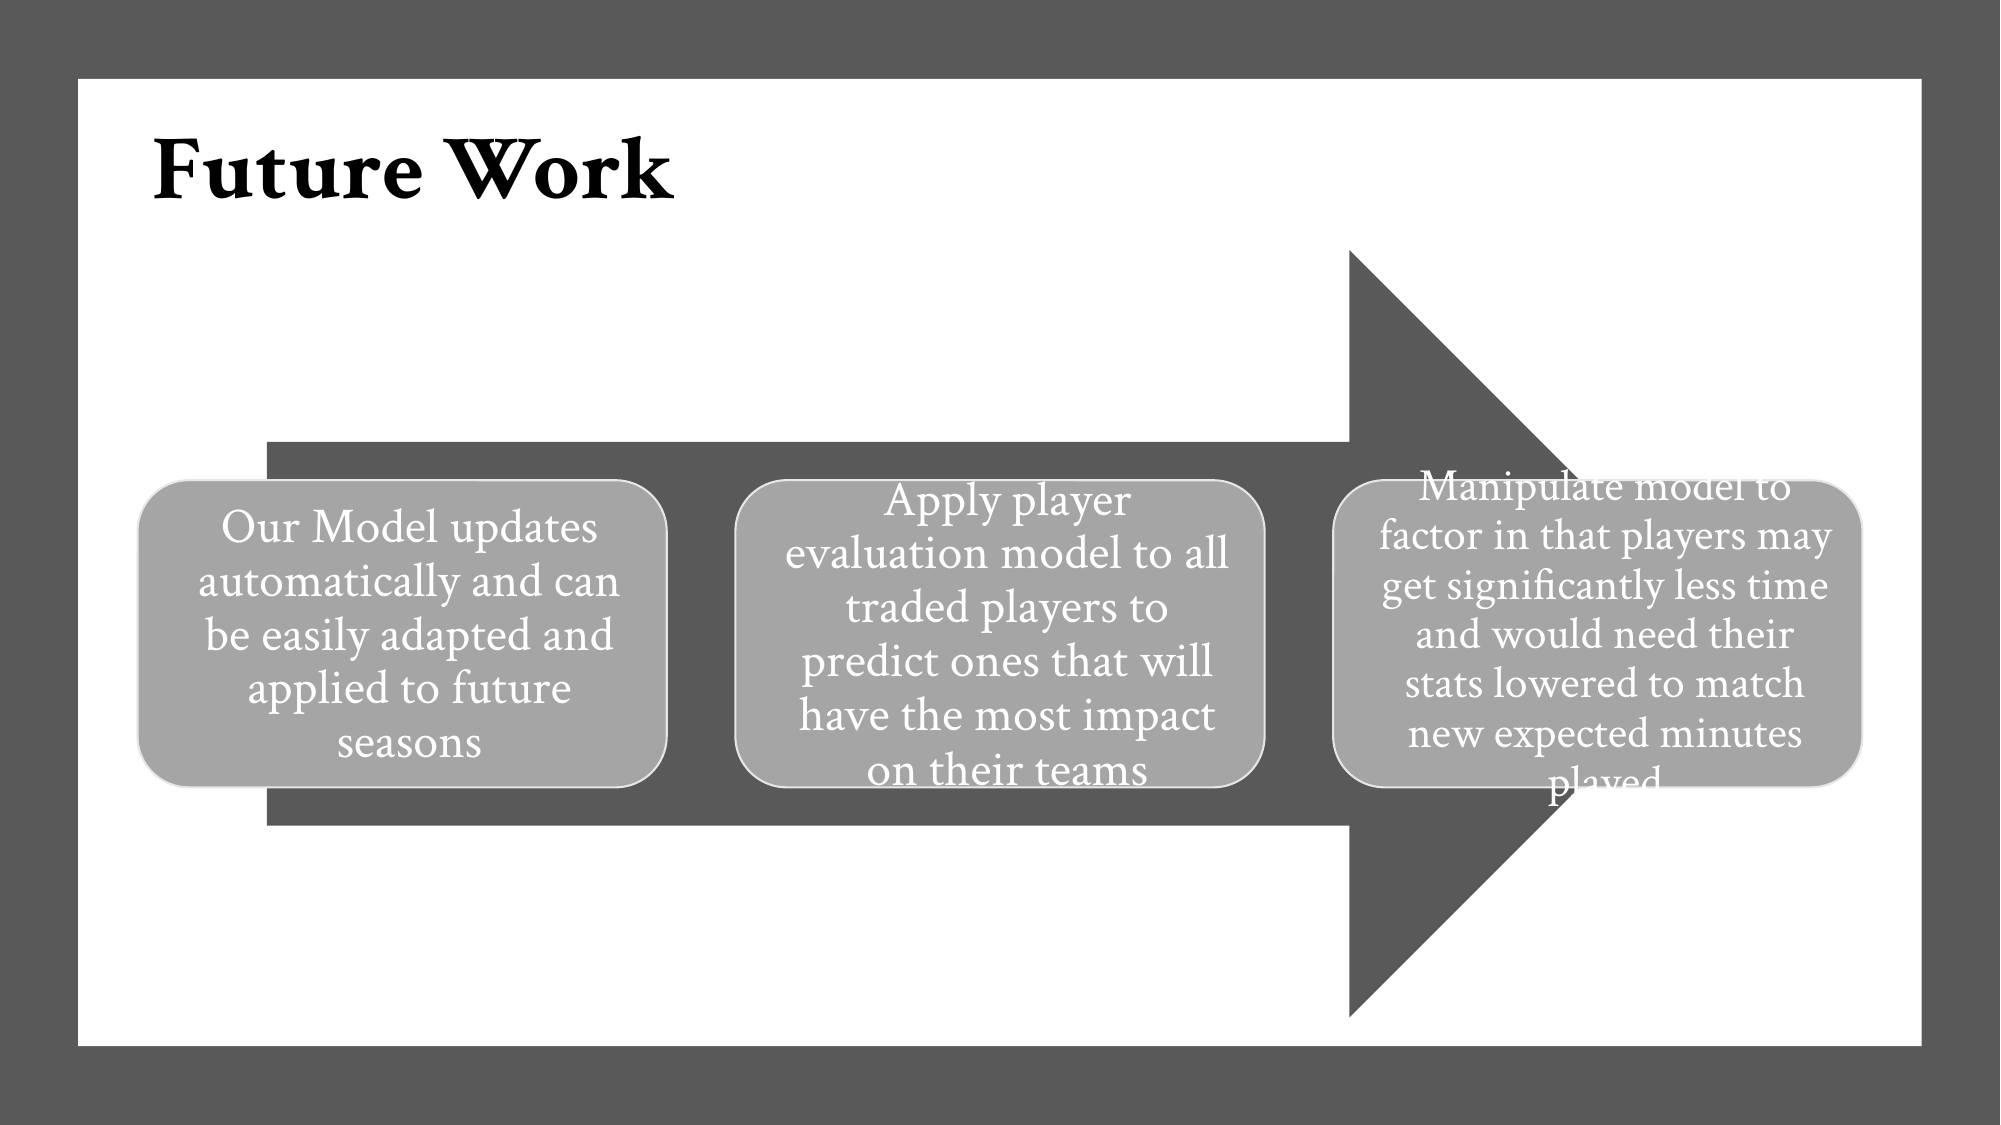

# Future Work

Our Model updates automatically and can be easily adapted and applied to future seasons
Apply player evaluation model to all traded players to predict ones that will have the most impact on their teams
Manipulate model to factor in that players may get significantly less time and would need their stats lowered to match new expected minutes played